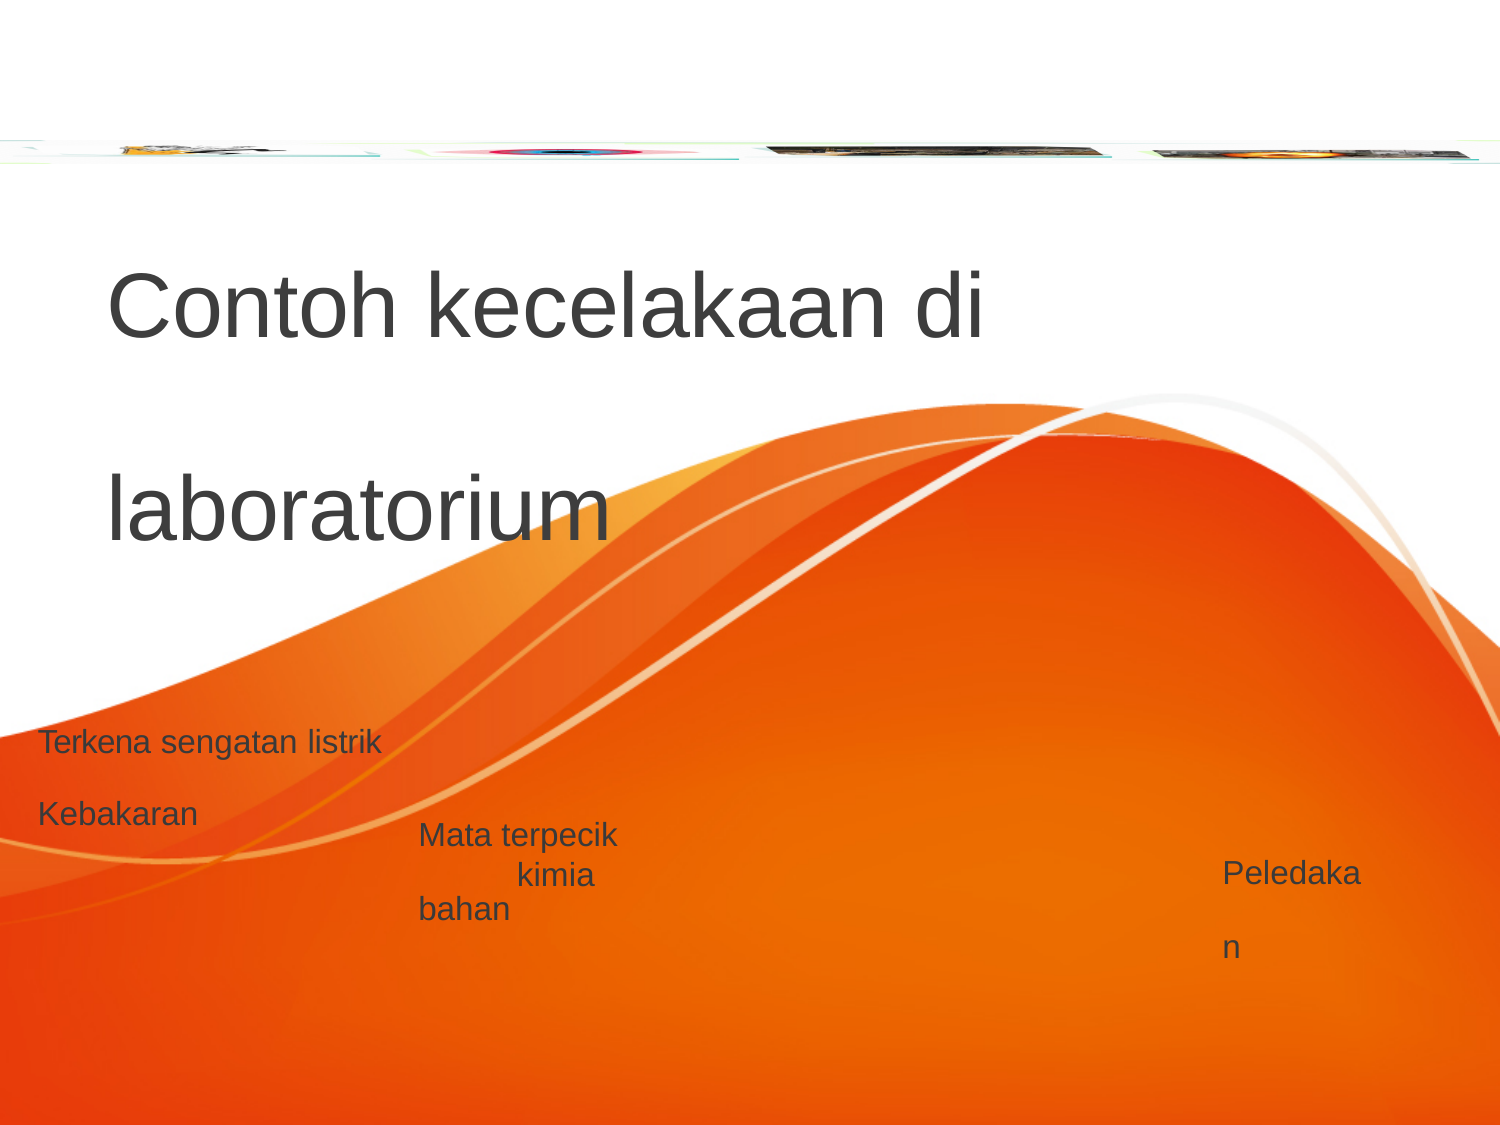

Contoh kecelakaan di laboratorium
Terkena sengatan listrik
Kebakaran
Mata terpecik bahan
Peledakan
kimia